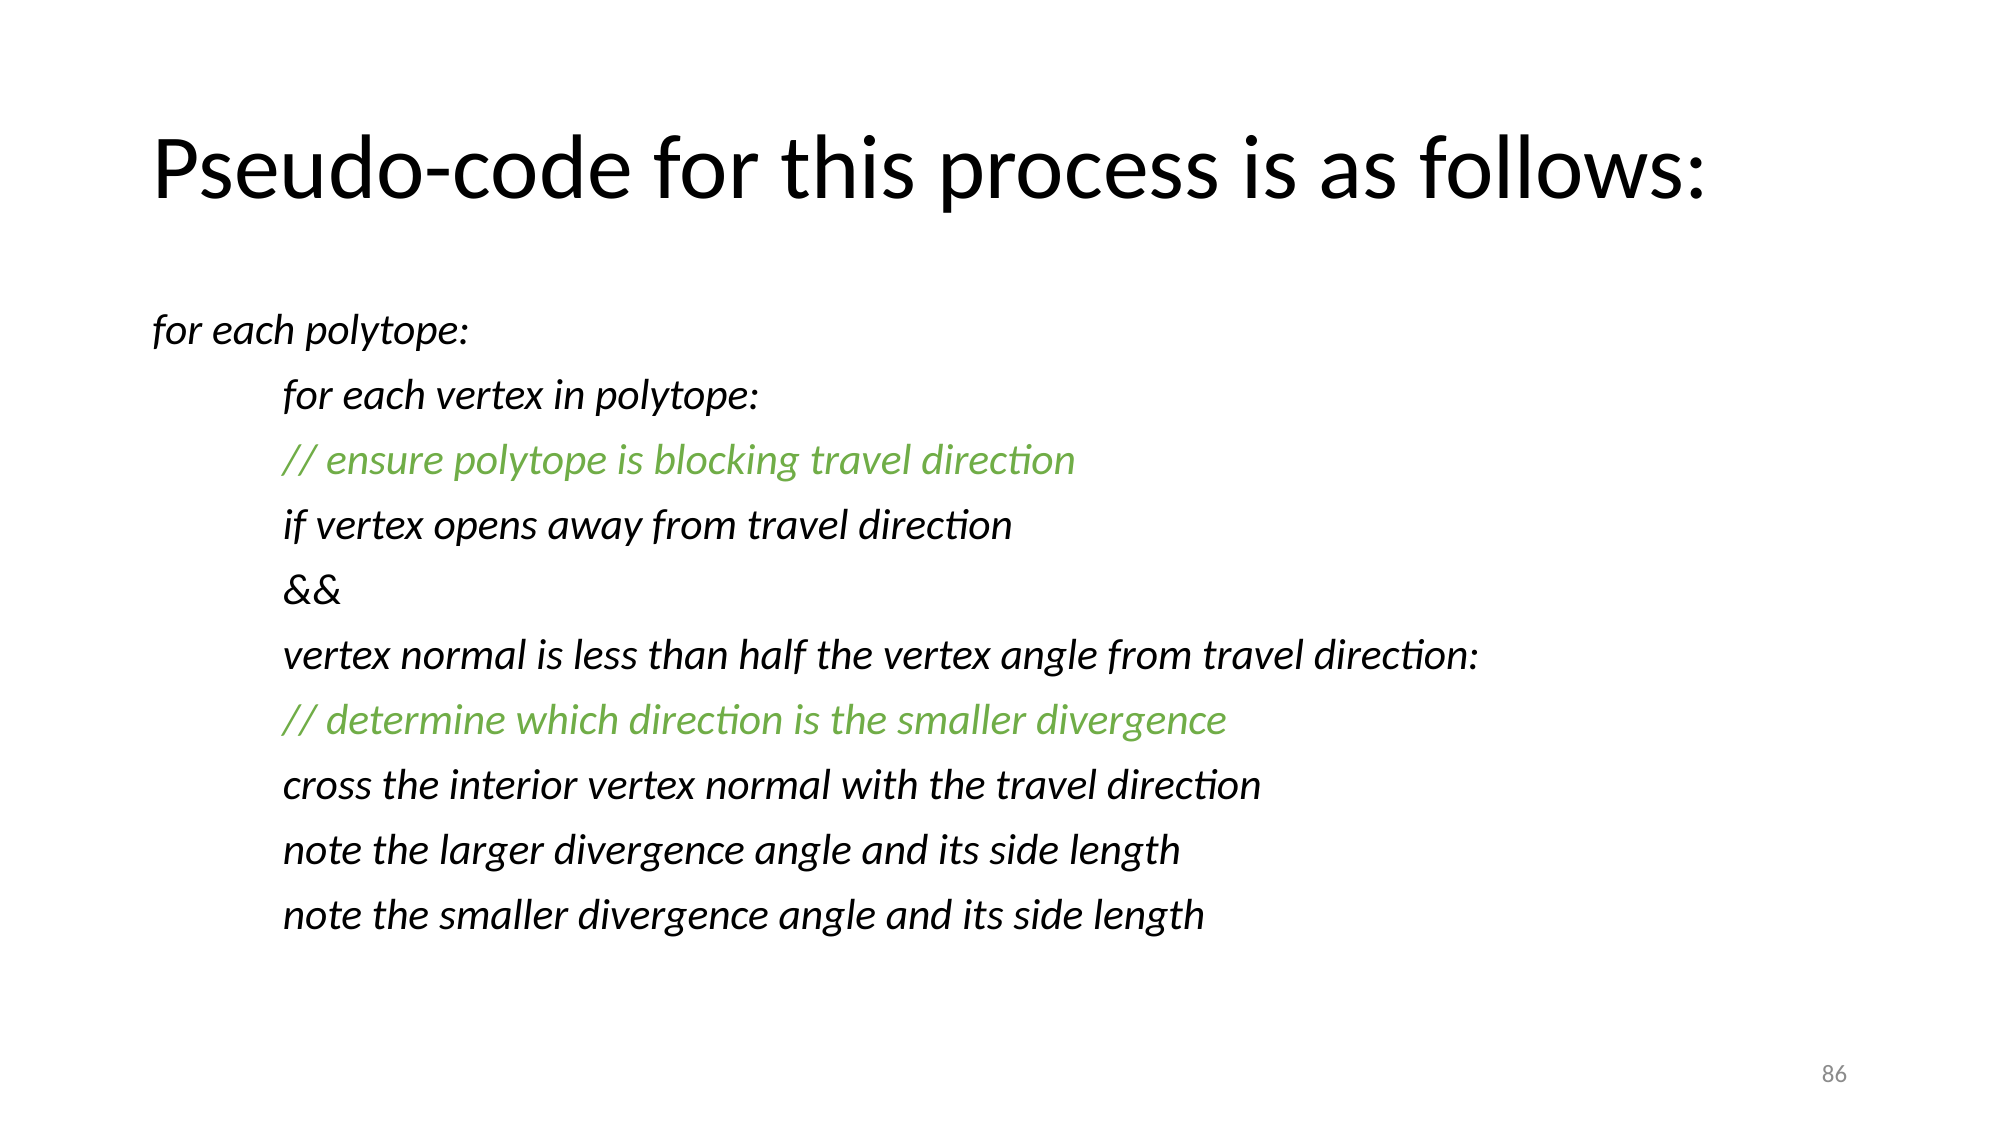

# Pseudo-code for this process is as follows:
for each polytope:
	for each vertex in polytope:
		// ensure polytope is blocking travel direction
		if vertex opens away from travel direction
		&&
		vertex normal is less than half the vertex angle from travel direction:
			// determine which direction is the smaller divergence
			cross the interior vertex normal with the travel direction
			note the larger divergence angle and its side length
			note the smaller divergence angle and its side length

86